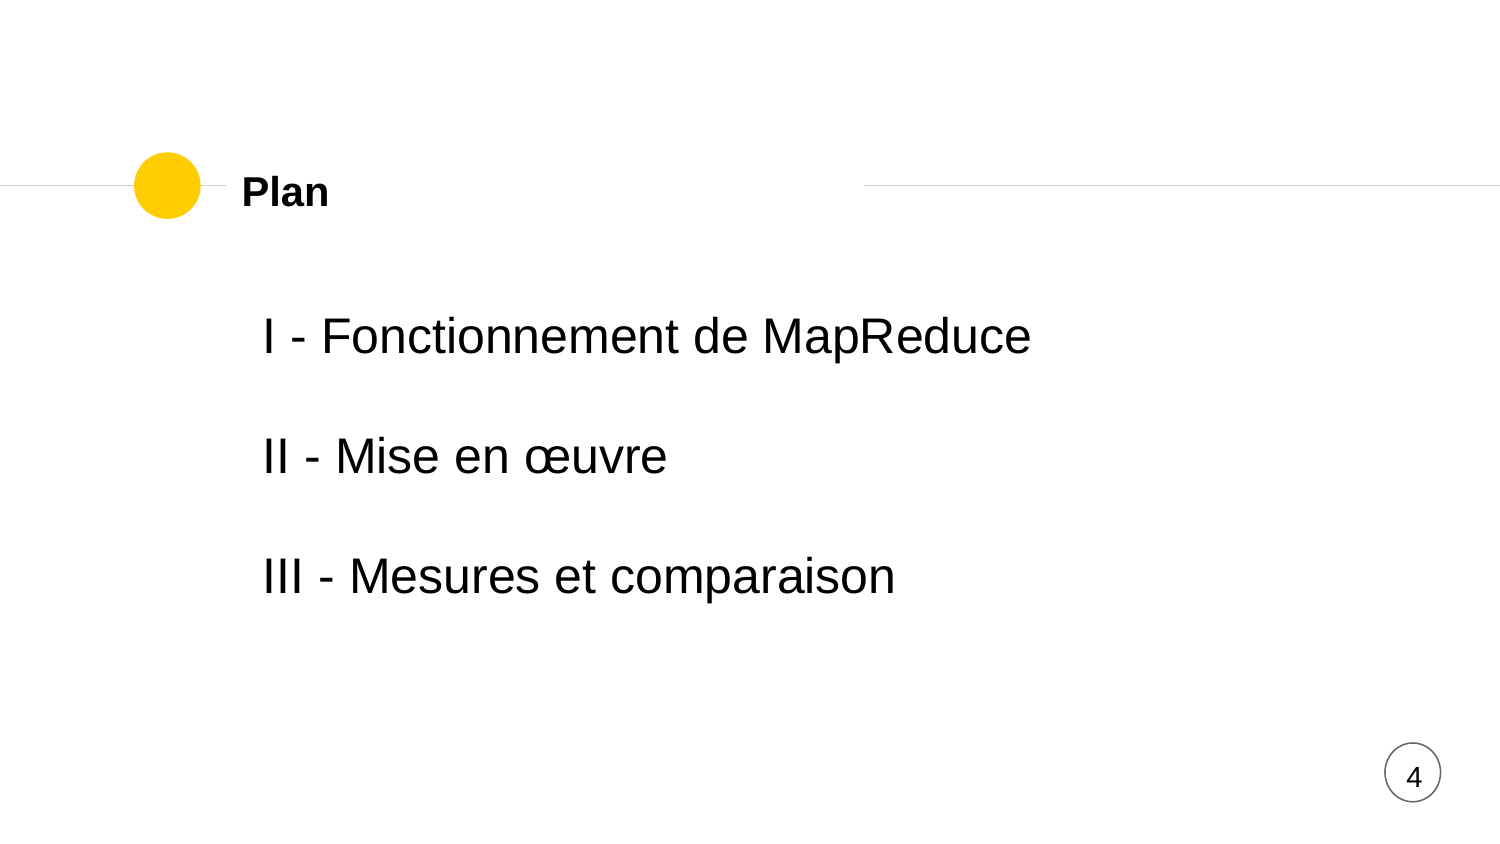

# Plan
I - Fonctionnement de MapReduce

II - Mise en œuvre

III - Mesures et comparaison

4